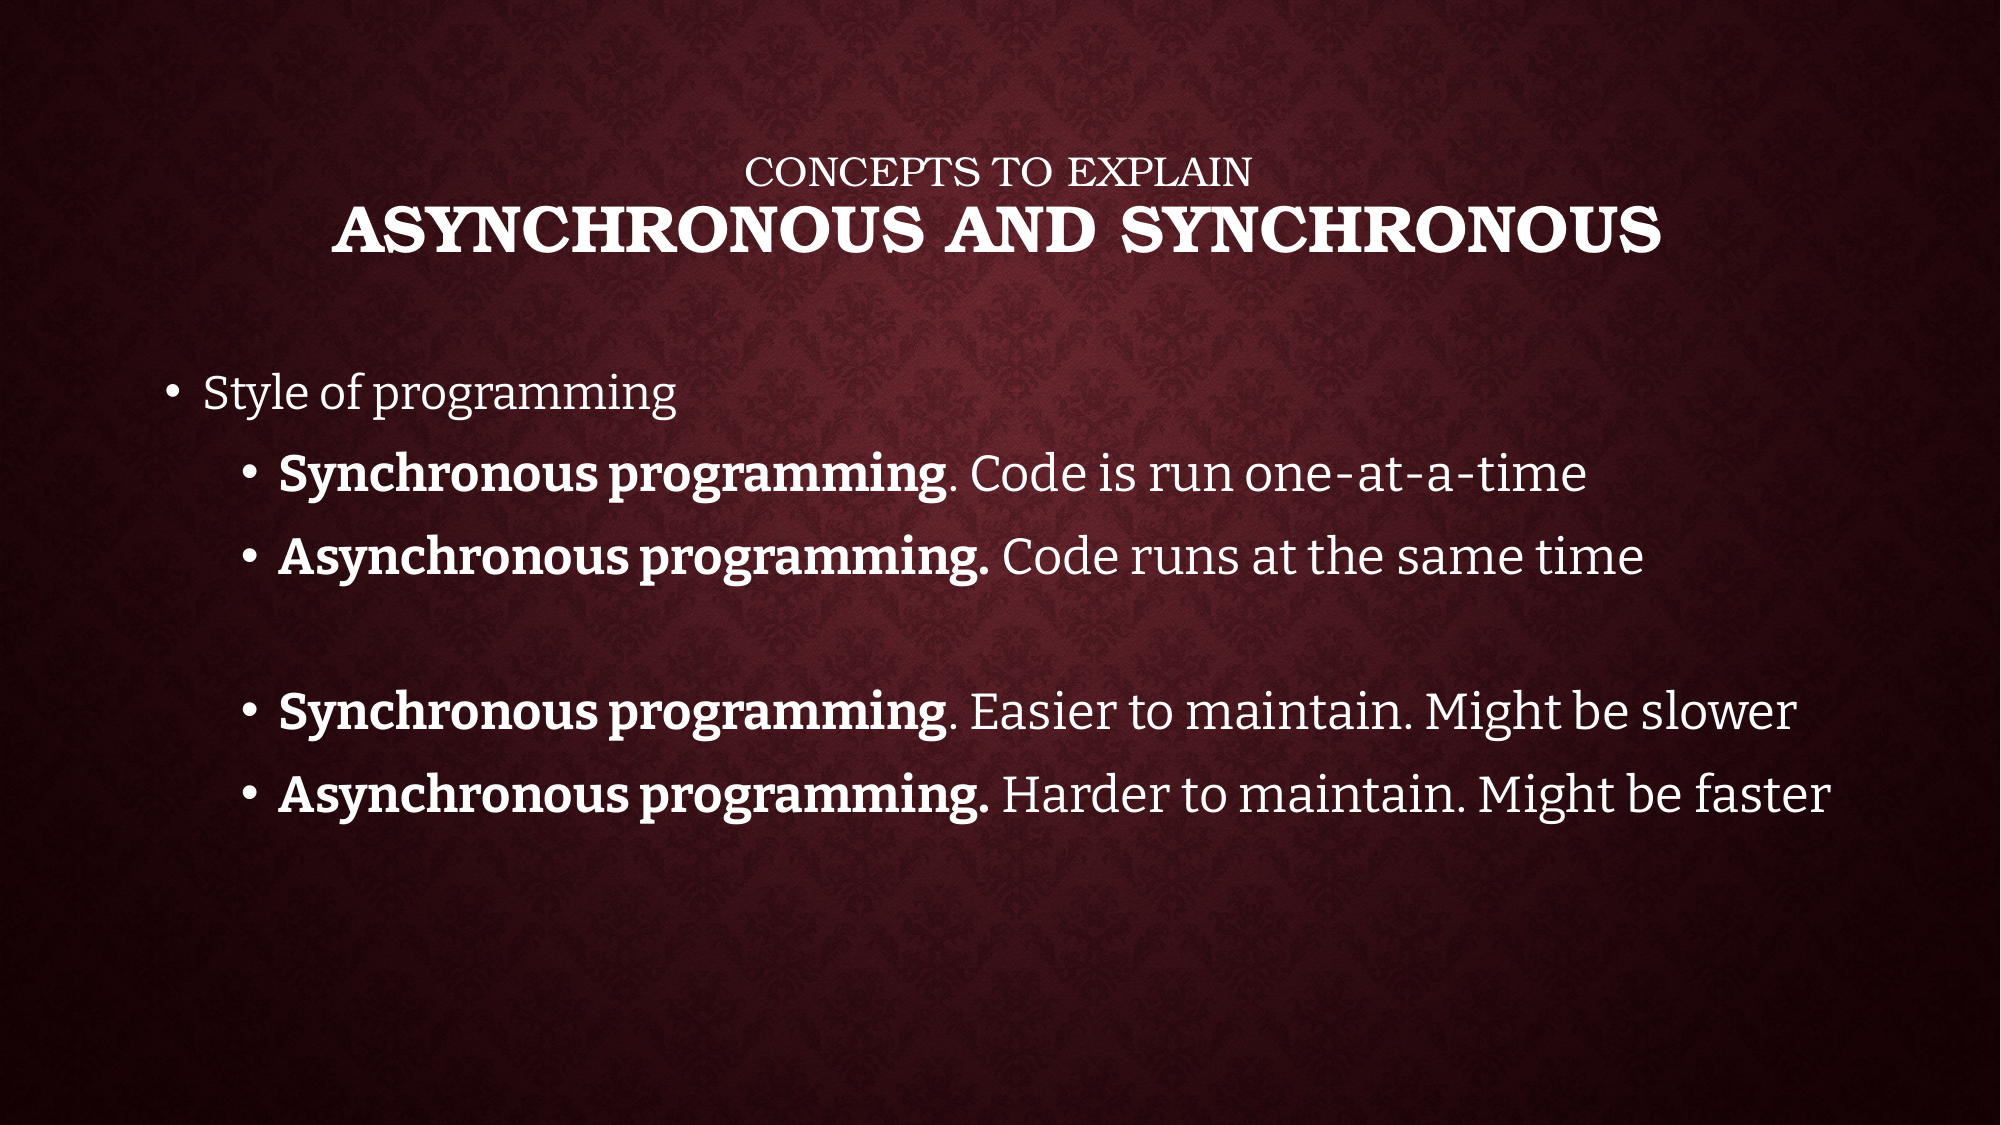

# Concepts to explain asynchronous and synchronous
Style of programming
Synchronous programming. Code is run one-at-a-time
Asynchronous programming. Code runs at the same time

Synchronous programming. Easier to maintain. Might be slower
Asynchronous programming. Harder to maintain. Might be faster